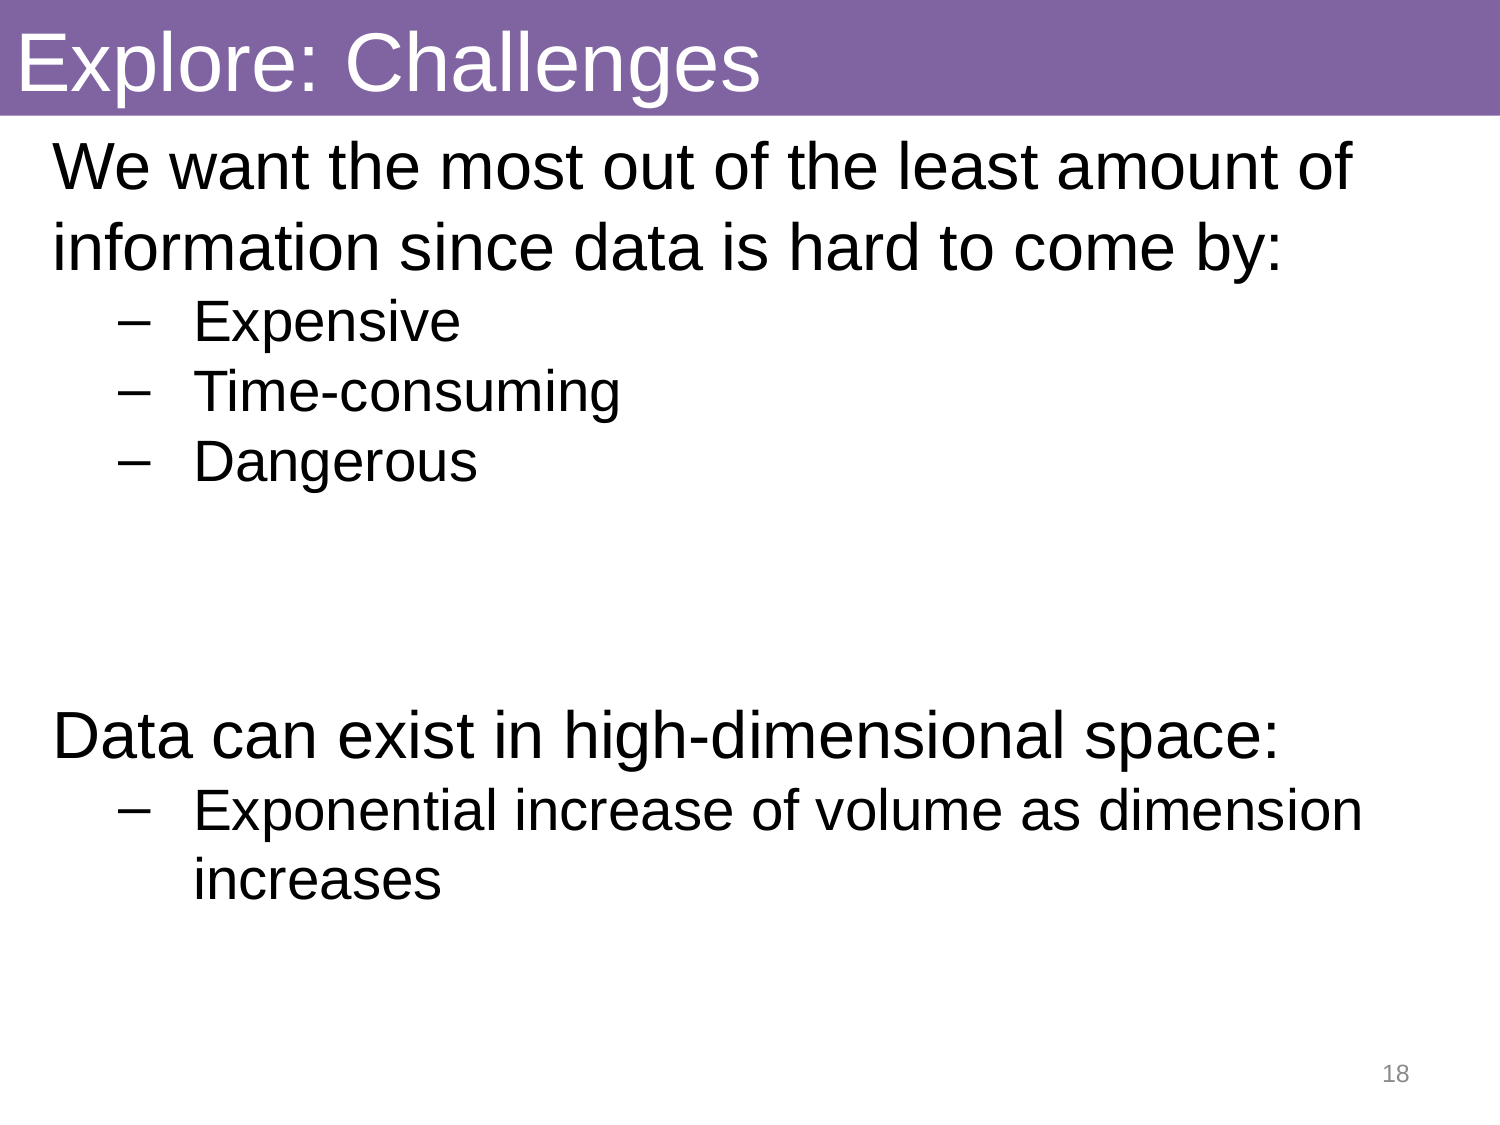

# Explore: Challenges
We want the most out of the least amount of information since data is hard to come by:
Expensive
Time-consuming
Dangerous

Data can exist in high-dimensional space:
Exponential increase of volume as dimension increases

18